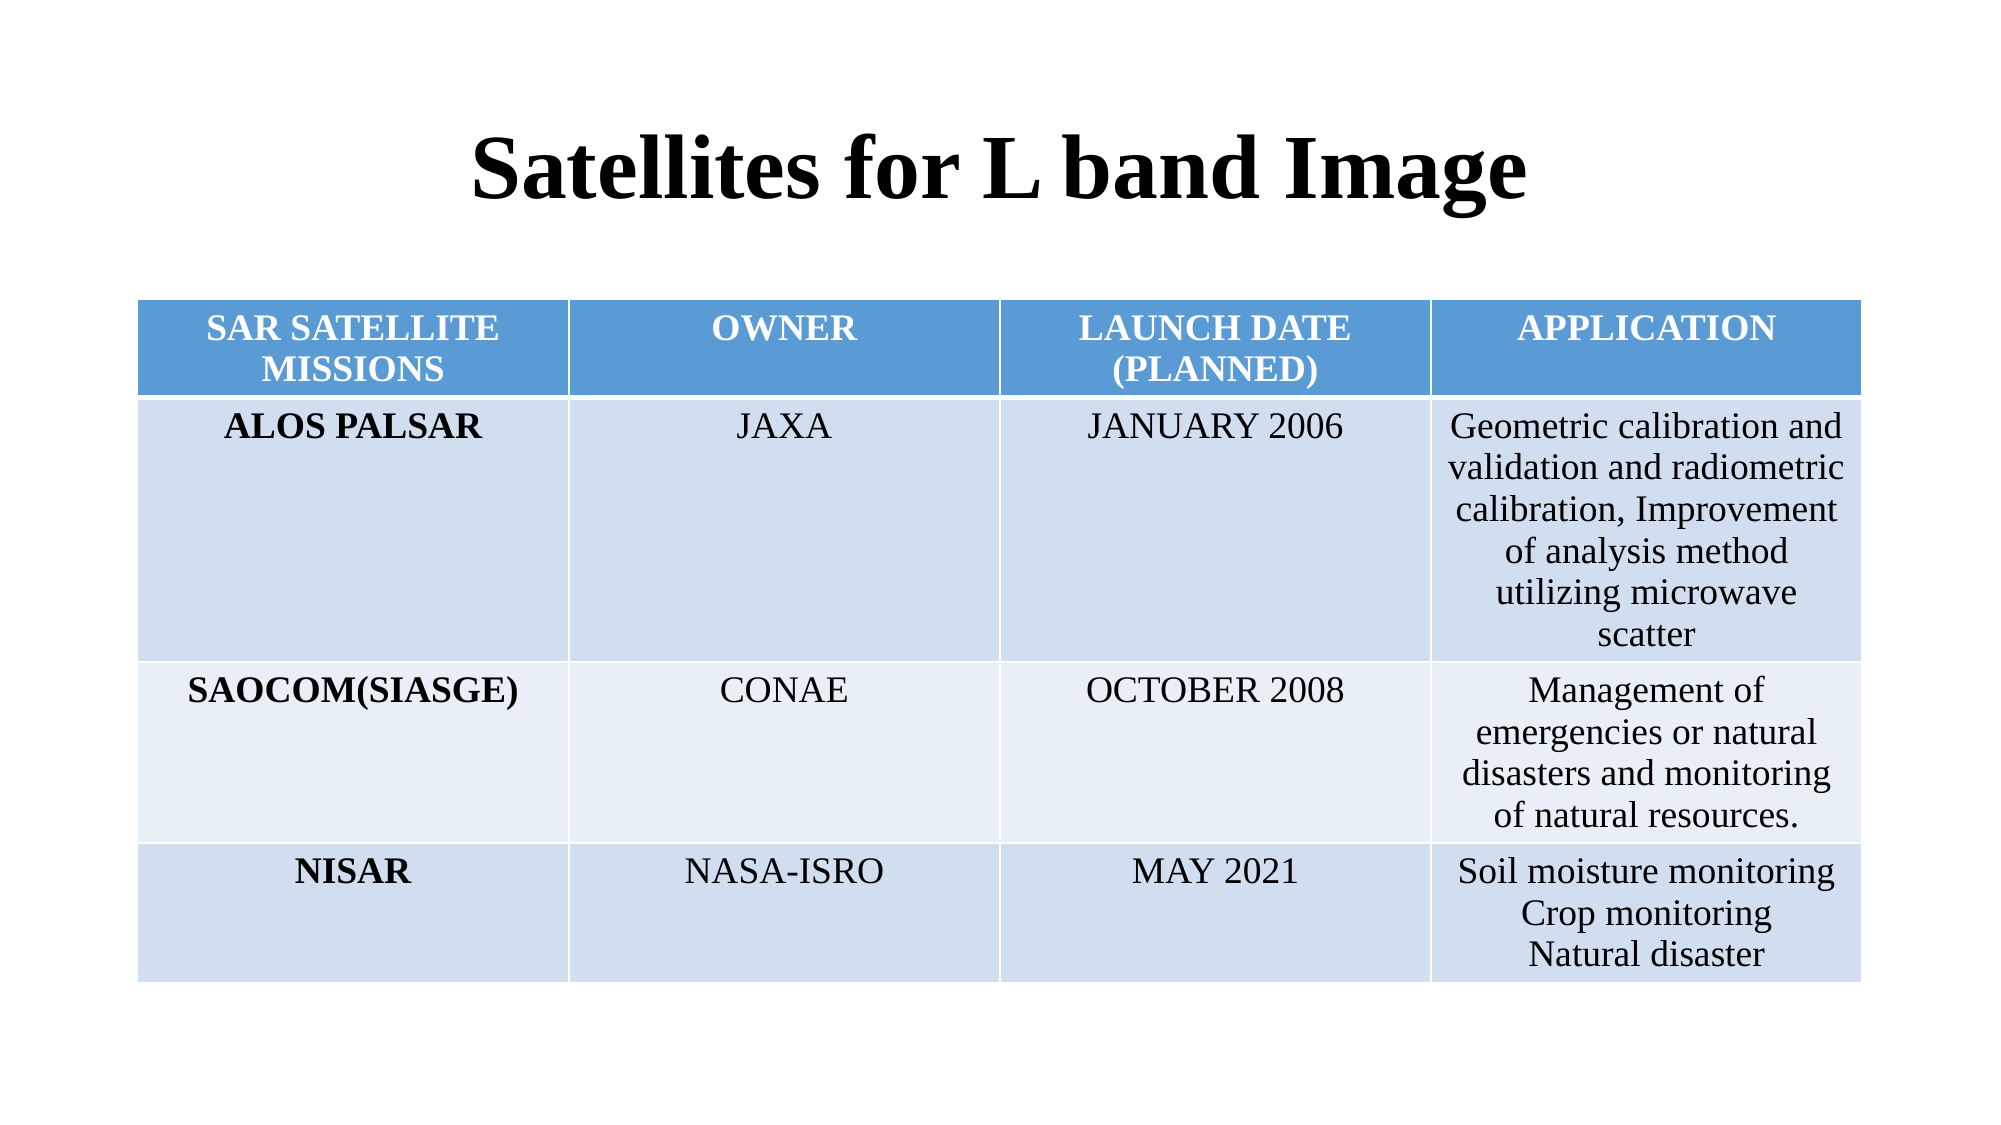

# Satellites for L band Image
| SAR SATELLITE MISSIONS | OWNER | LAUNCH DATE (PLANNED) | APPLICATION |
| --- | --- | --- | --- |
| ALOS PALSAR | JAXA | JANUARY 2006 | Geometric calibration and validation and radiometric calibration, Improvement of analysis method utilizing microwave scatter |
| SAOCOM(SIASGE) | CONAE | OCTOBER 2008 | Management of emergencies or natural disasters and monitoring of natural resources. |
| NISAR | NASA-ISRO | MAY 2021 | Soil moisture monitoring Crop monitoring Natural disaster |